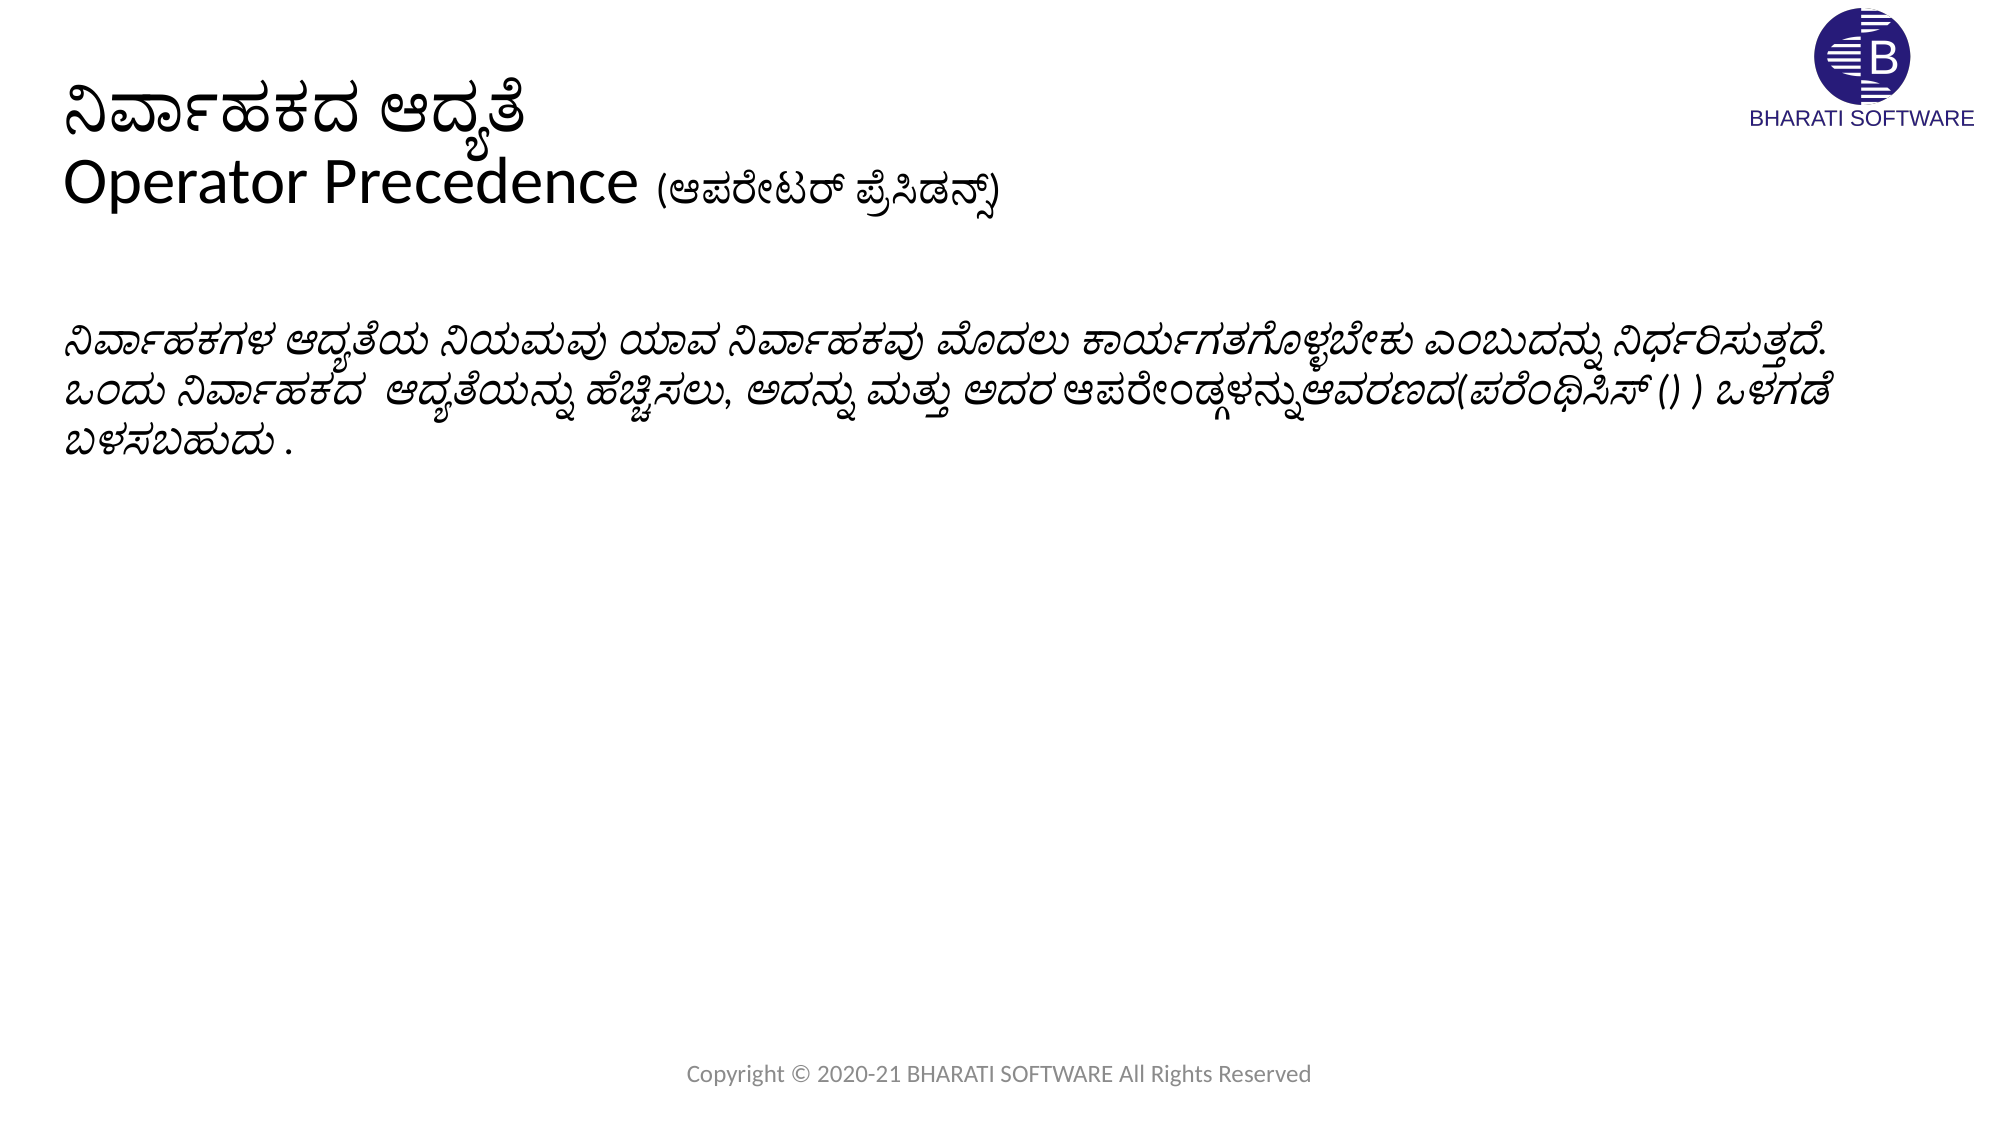

# ನಿರ್ವಾಹಕದ ಆದ್ಯತೆ Operator Precedence (ಆಪರೇಟರ್ ಪ್ರೆಸಿಡನ್ಸ್)
ನಿರ್ವಾಹಕಗಳ ಆದ್ಯತೆಯ ನಿಯಮವು ಯಾವ ನಿರ್ವಾಹಕವು ಮೊದಲು ಕಾರ್ಯಗತಗೊಳ್ಳಬೇಕು ಎಂಬುದನ್ನು ನಿರ್ಧರಿಸುತ್ತದೆ.
ಒಂದು ನಿರ್ವಾಹಕದ  ಆದ್ಯತೆಯನ್ನು ಹೆಚ್ಚಿಸಲು, ಅದನ್ನು ಮತ್ತು ಅದರ ಆಪರೇಂಡ್ಗಳನ್ನುಆವರಣದ(ಪರೆಂಥಿಸಿಸ್ () ) ಒಳಗಡೆ ಬಳಸಬಹುದು .

Copyright © 2020-21 BHARATI SOFTWARE All Rights Reserved